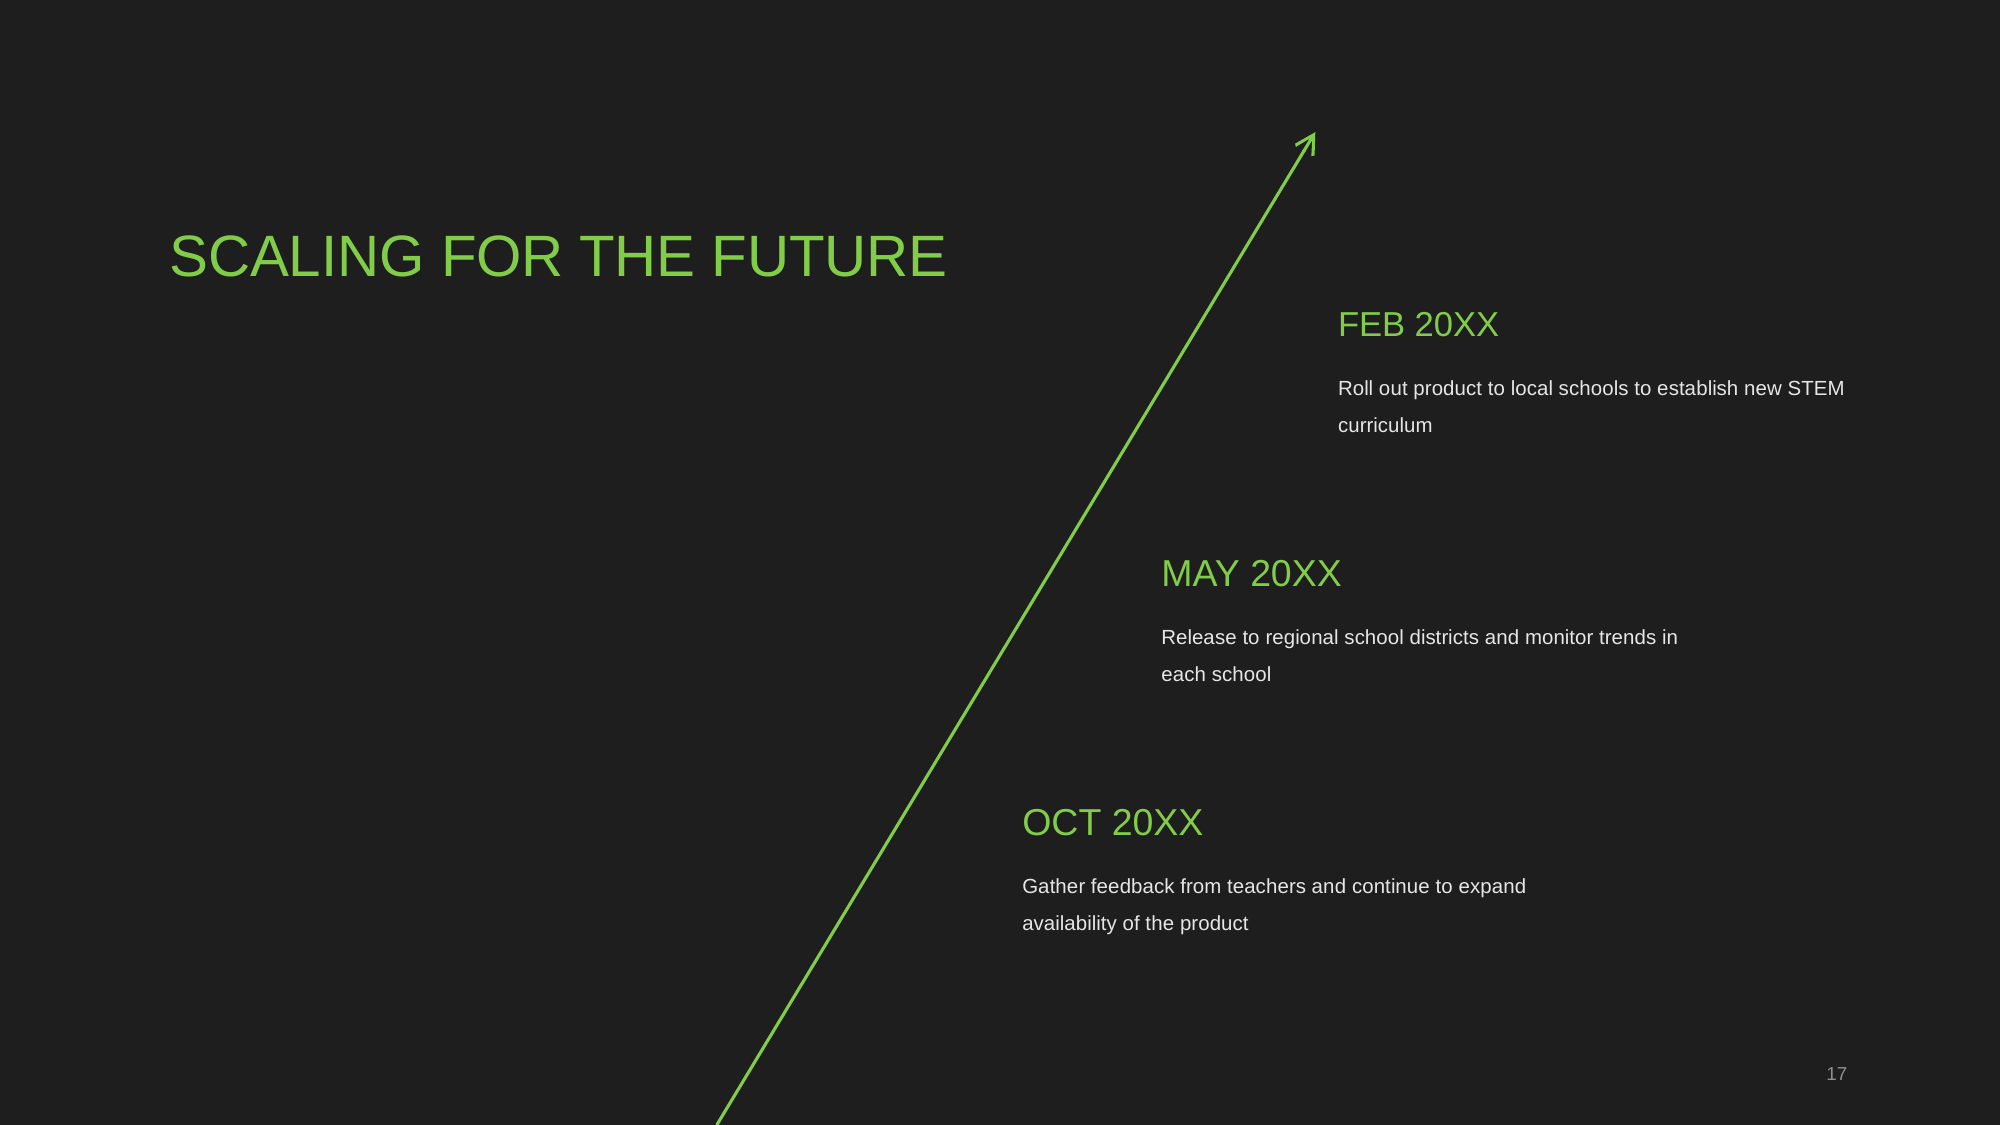

# SCALING FOR the future
Feb 20XX
Roll out product to local schools to establish new STEM curriculum
May 20XX
Release to regional school districts and monitor trends in each school

Oct 20XX
Gather feedback from teachers and continue to expand availability of the product

17